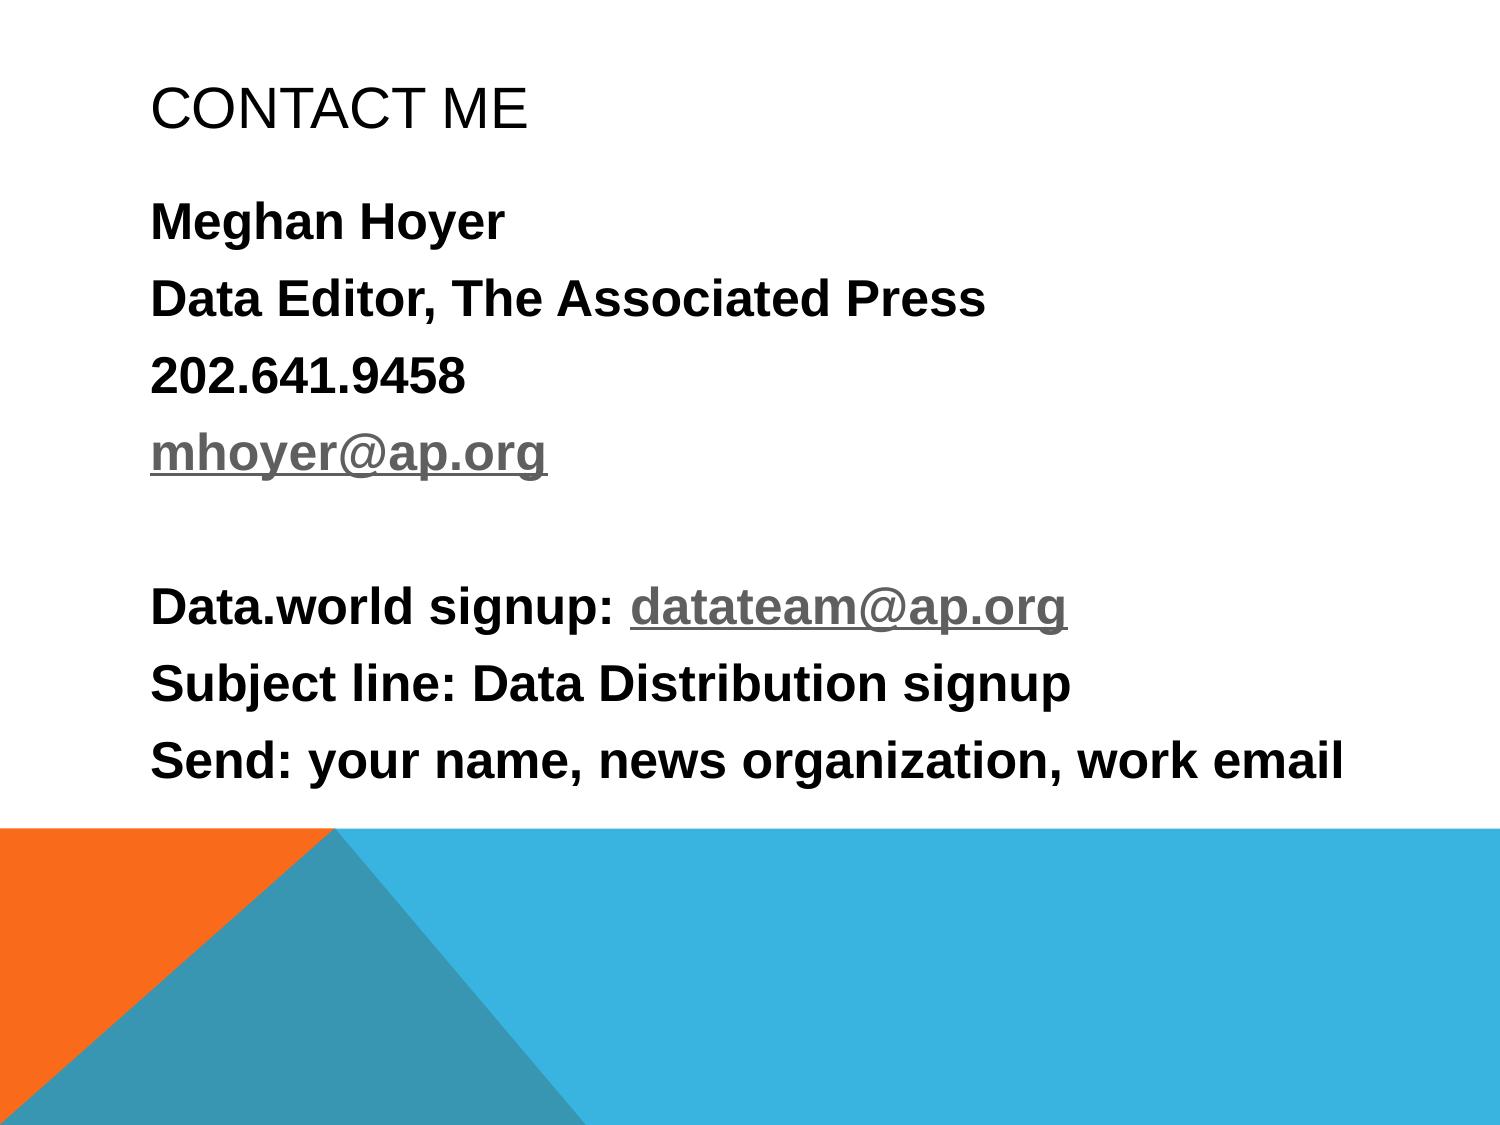

# Contact me
Meghan Hoyer
Data Editor, The Associated Press
202.641.9458
mhoyer@ap.org

Data.world signup: datateam@ap.org
Subject line: Data Distribution signup
Send: your name, news organization, work email